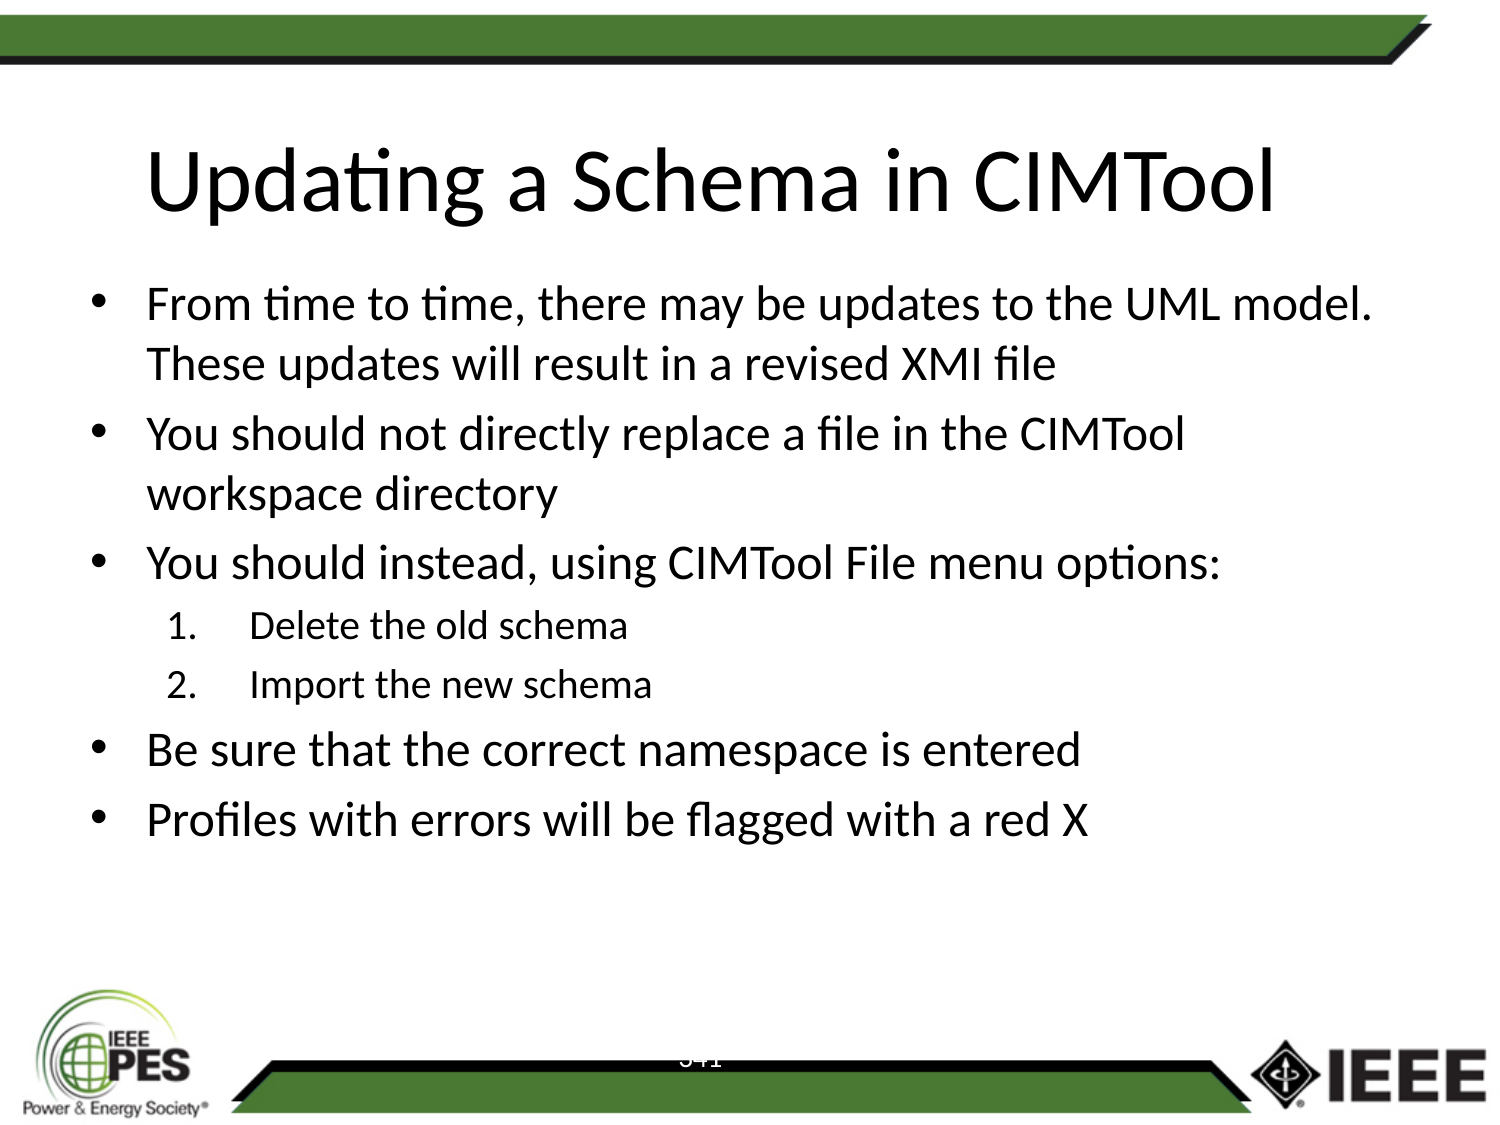

From time to time, there may be updates to the UML model. These updates will result in a revised XMI file
You should not directly replace a file in the CIMTool workspace directory
You should instead, using CIMTool File menu options:
Delete the old schema
Import the new schema
Be sure that the correct namespace is entered
Profiles with errors will be flagged with a red X
Updating a Schema in CIMTool
341